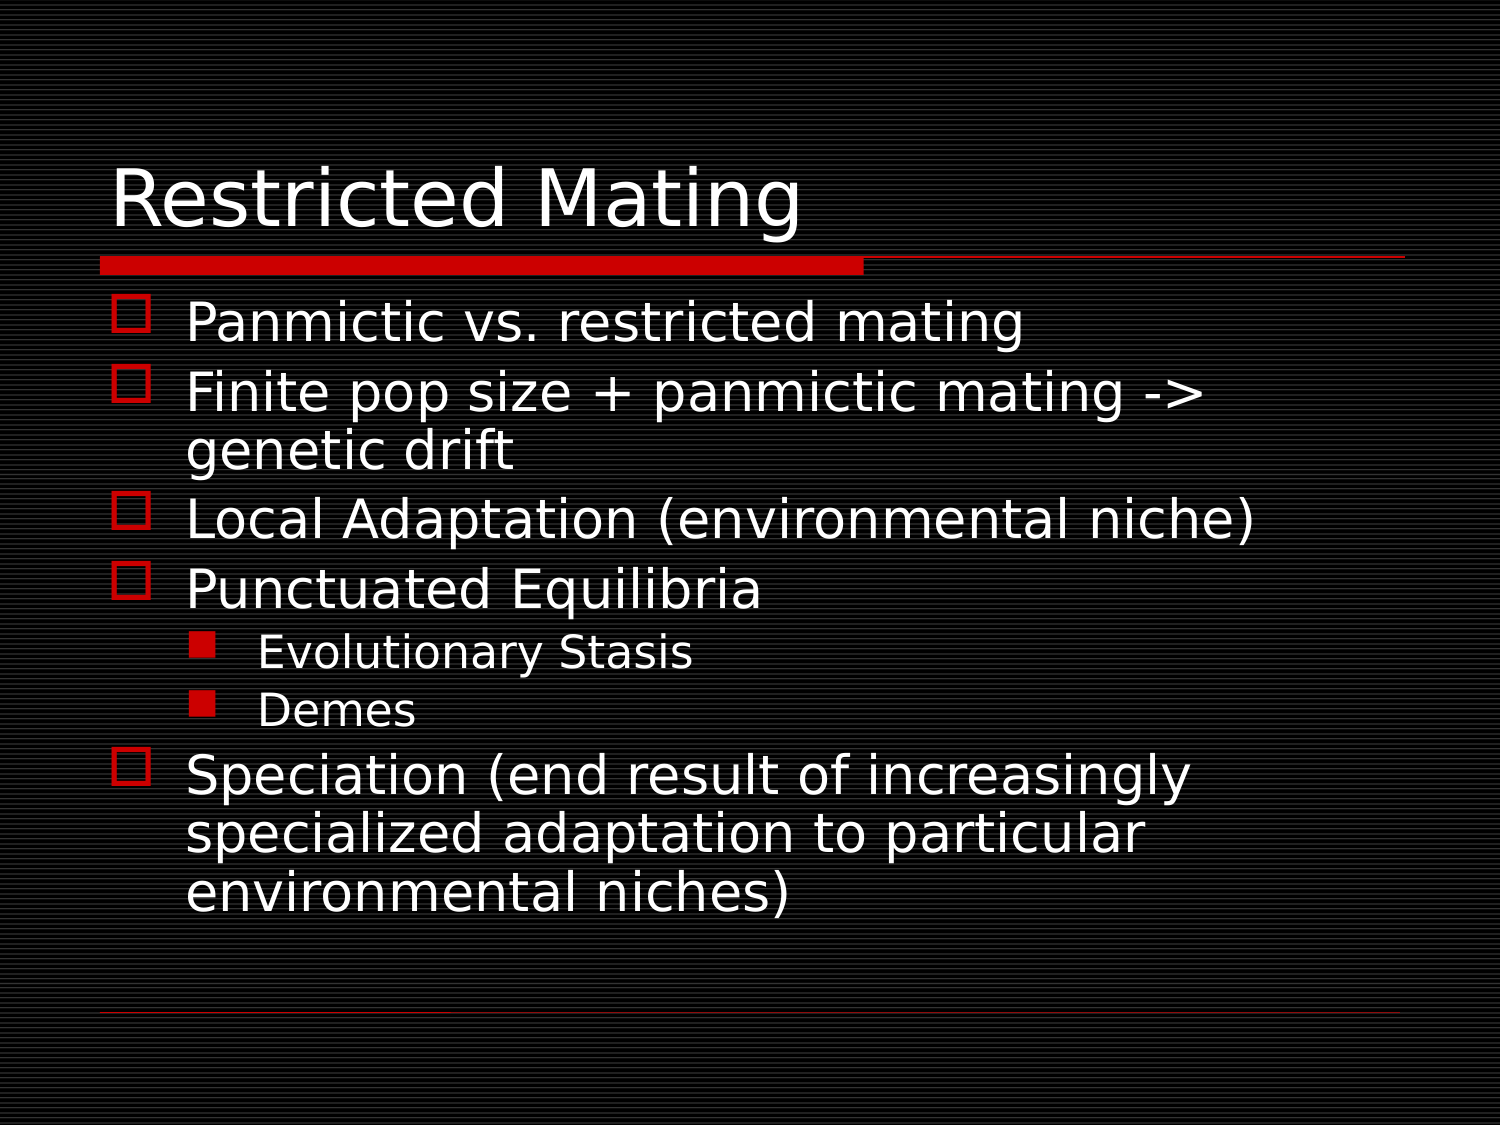

# Restricted Mating
Panmictic vs. restricted mating
Finite pop size + panmictic mating -> genetic drift
Local Adaptation (environmental niche)
Punctuated Equilibria
Evolutionary Stasis
Demes
Speciation (end result of increasingly specialized adaptation to particular environmental niches)